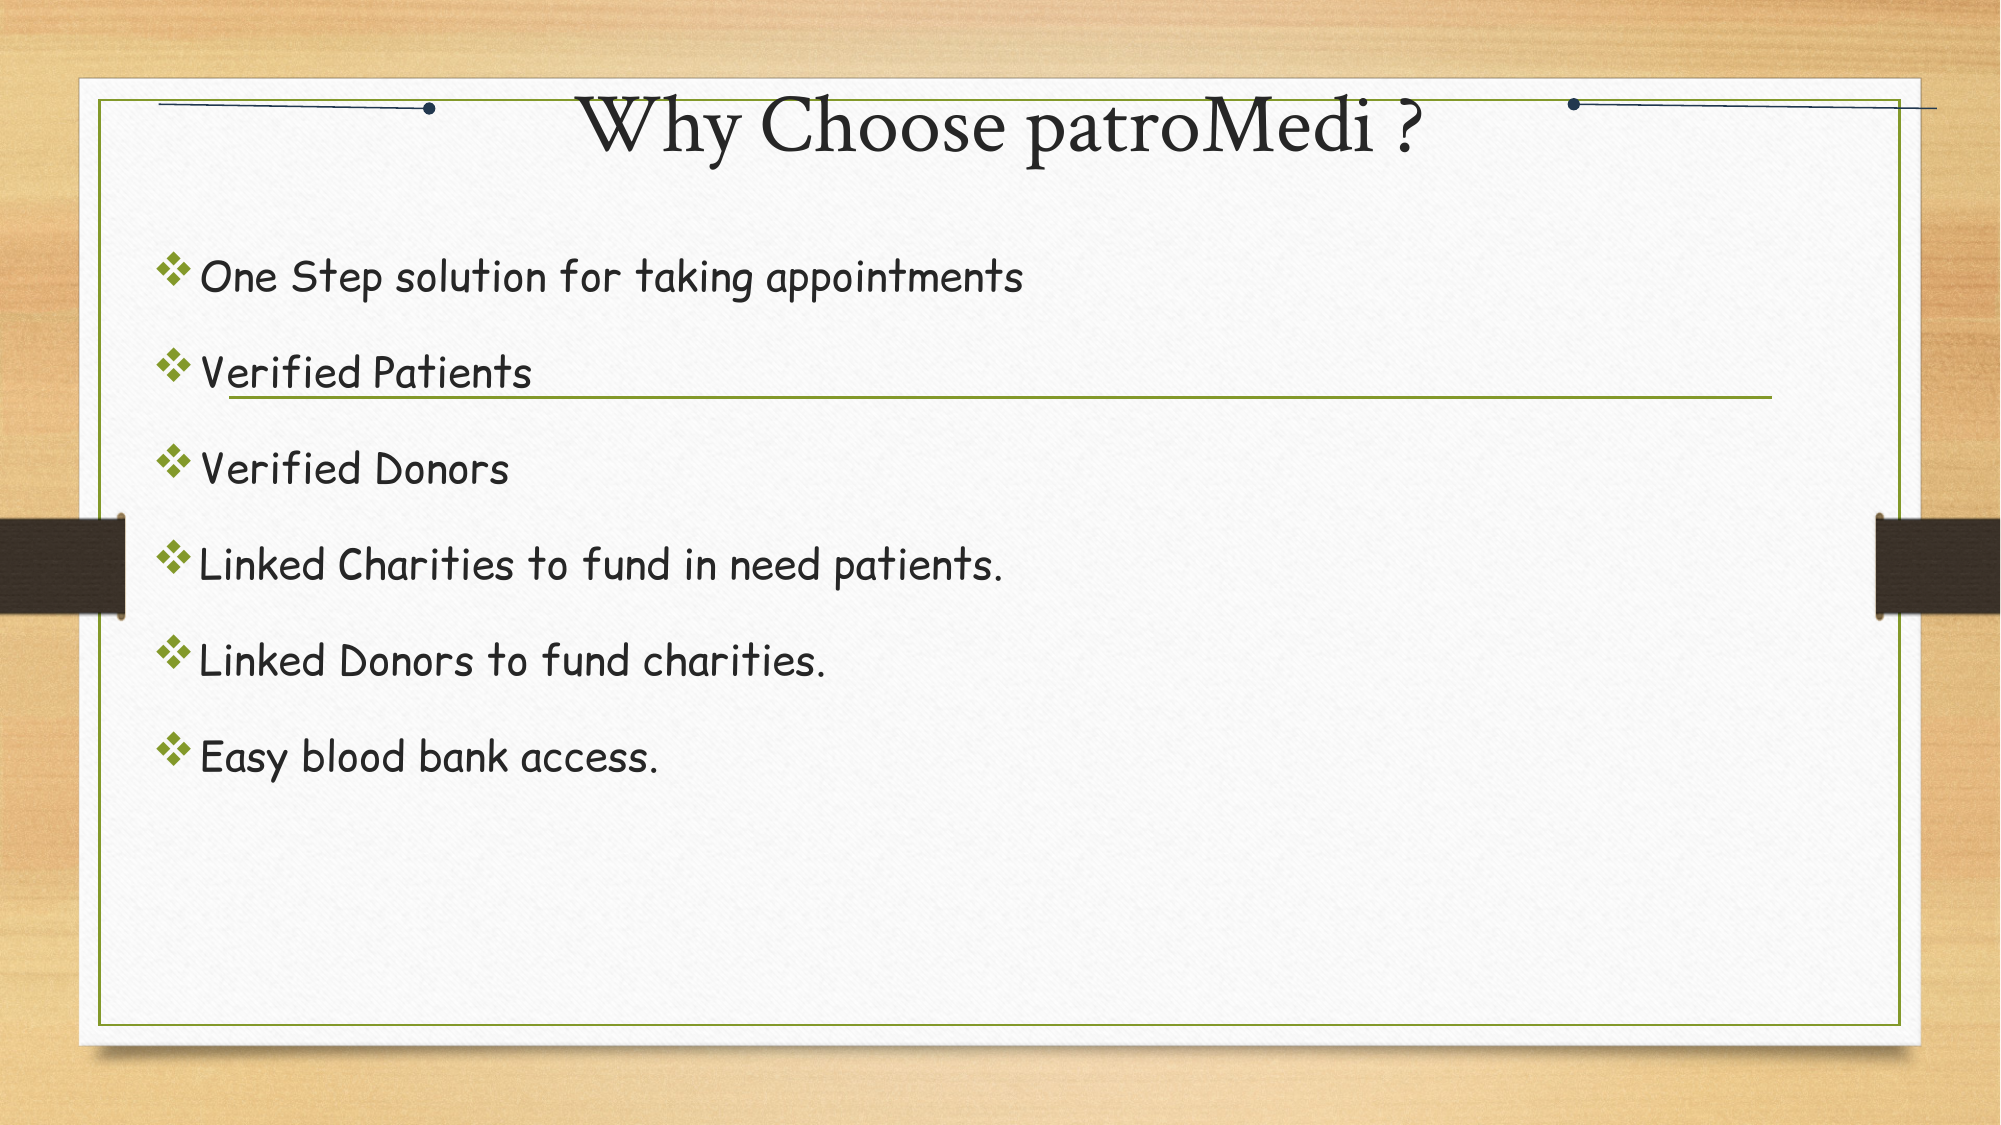

# Why Choose patroMedi ?
One Step solution for taking appointments
Verified Patients
Verified Donors
Linked Charities to fund in need patients.
Linked Donors to fund charities.
Easy blood bank access.